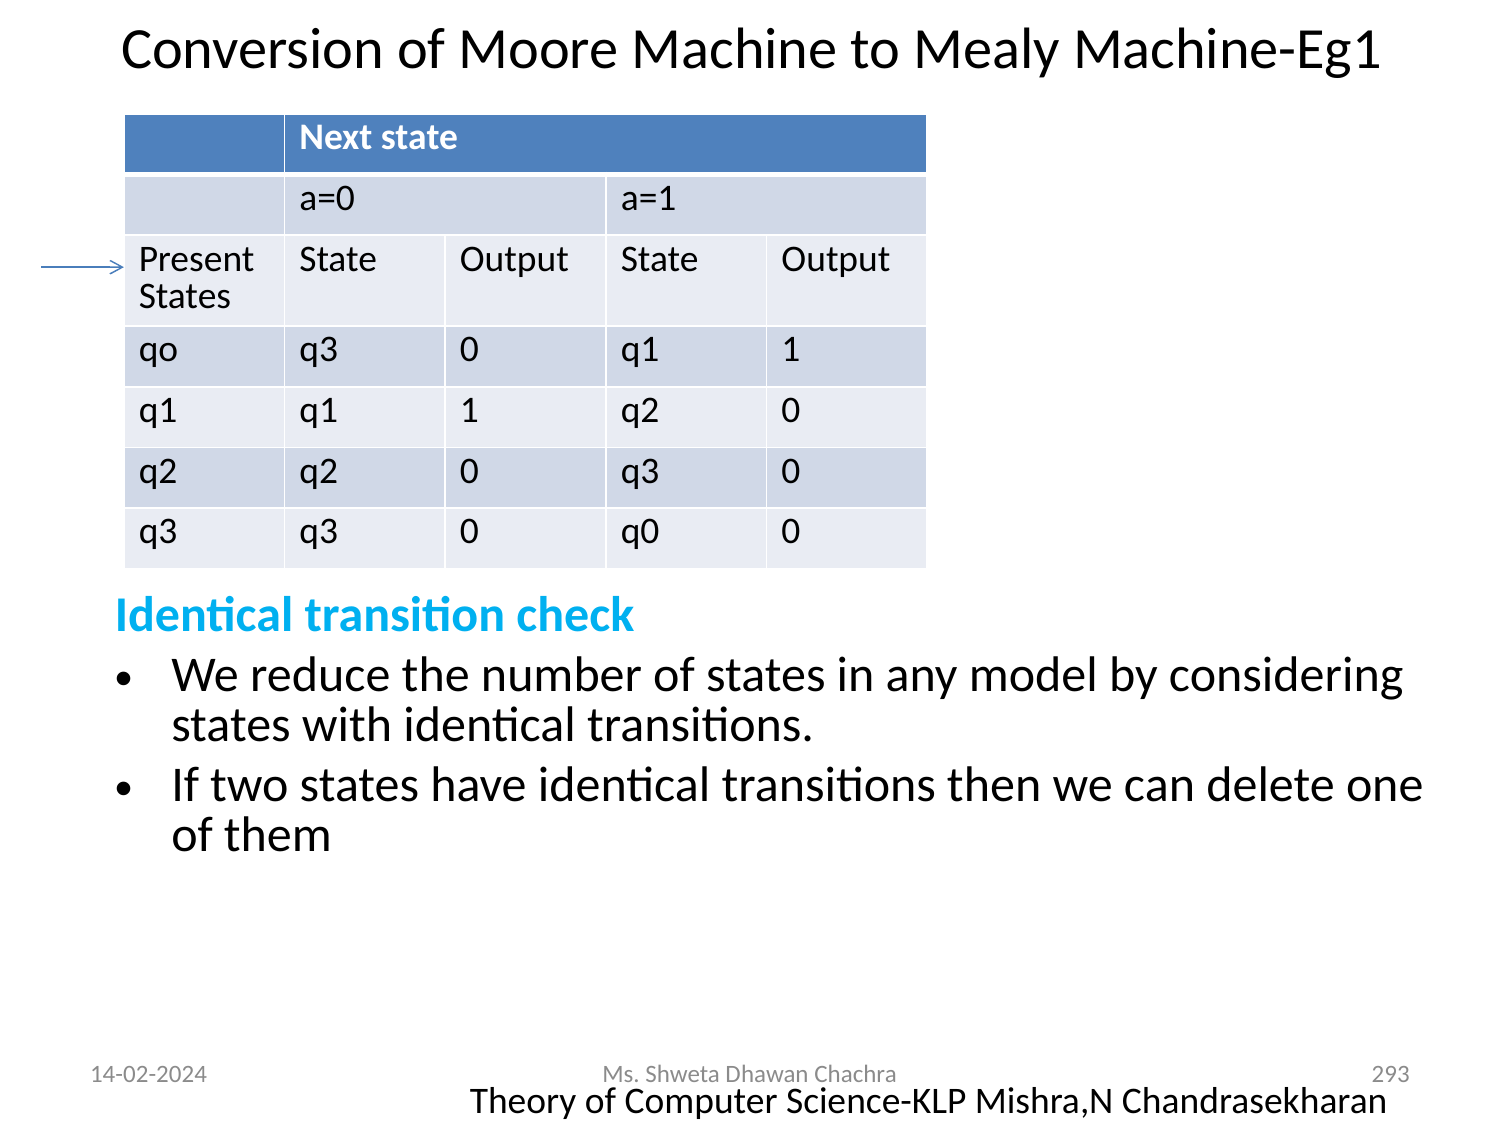

# Conversion of Moore Machine to Mealy Machine-Eg1
|  | Next state |  |  |  |
| --- | --- | --- | --- | --- |
|  | a=0 |  | a=1 |  |
| Present States | State | Output | State | Output |
| qo | q3 | 0 | q1 | 1 |
| q1 | q1 | 1 | q2 | 0 |
| q2 | q2 | 0 | q3 | 0 |
| q3 | q3 | 0 | q0 | 0 |

Identical transition check
We reduce the number of states in any model by considering states with identical transitions.
If two states have identical transitions then we can delete one of them
14-02-2024
Ms. Shweta Dhawan Chachra
293
Theory of Computer Science-KLP Mishra,N Chandrasekharan